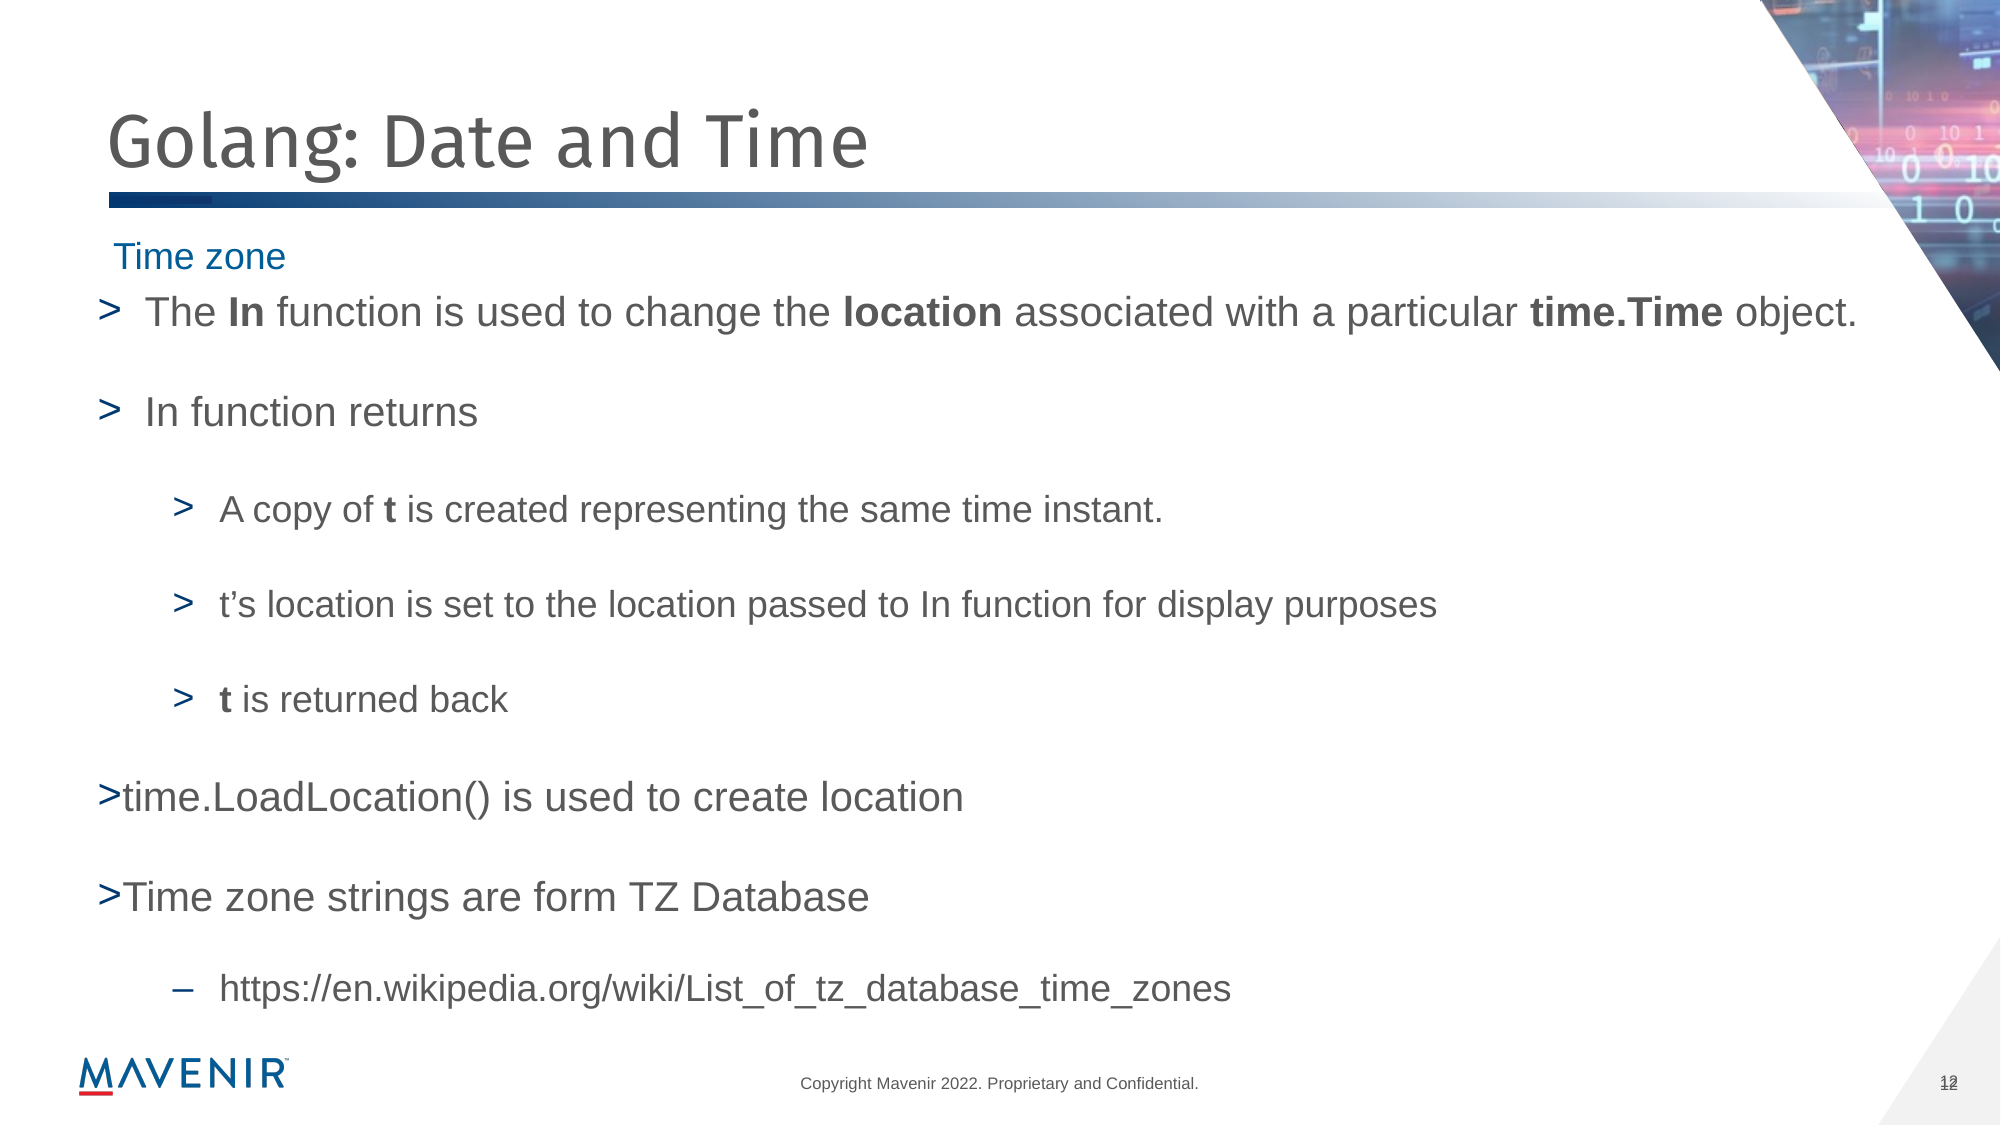

# Golang: Date and Time

Time zone

The In function is used to change the location associated with a particular time.Time object.
In function returns
A copy of t is created representing the same time instant.
t’s location is set to the location passed to In function for display purposes
t is returned back
time.LoadLocation() is used to create location
Time zone strings are form TZ Database
https://en.wikipedia.org/wiki/List_of_tz_database_time_zones

12